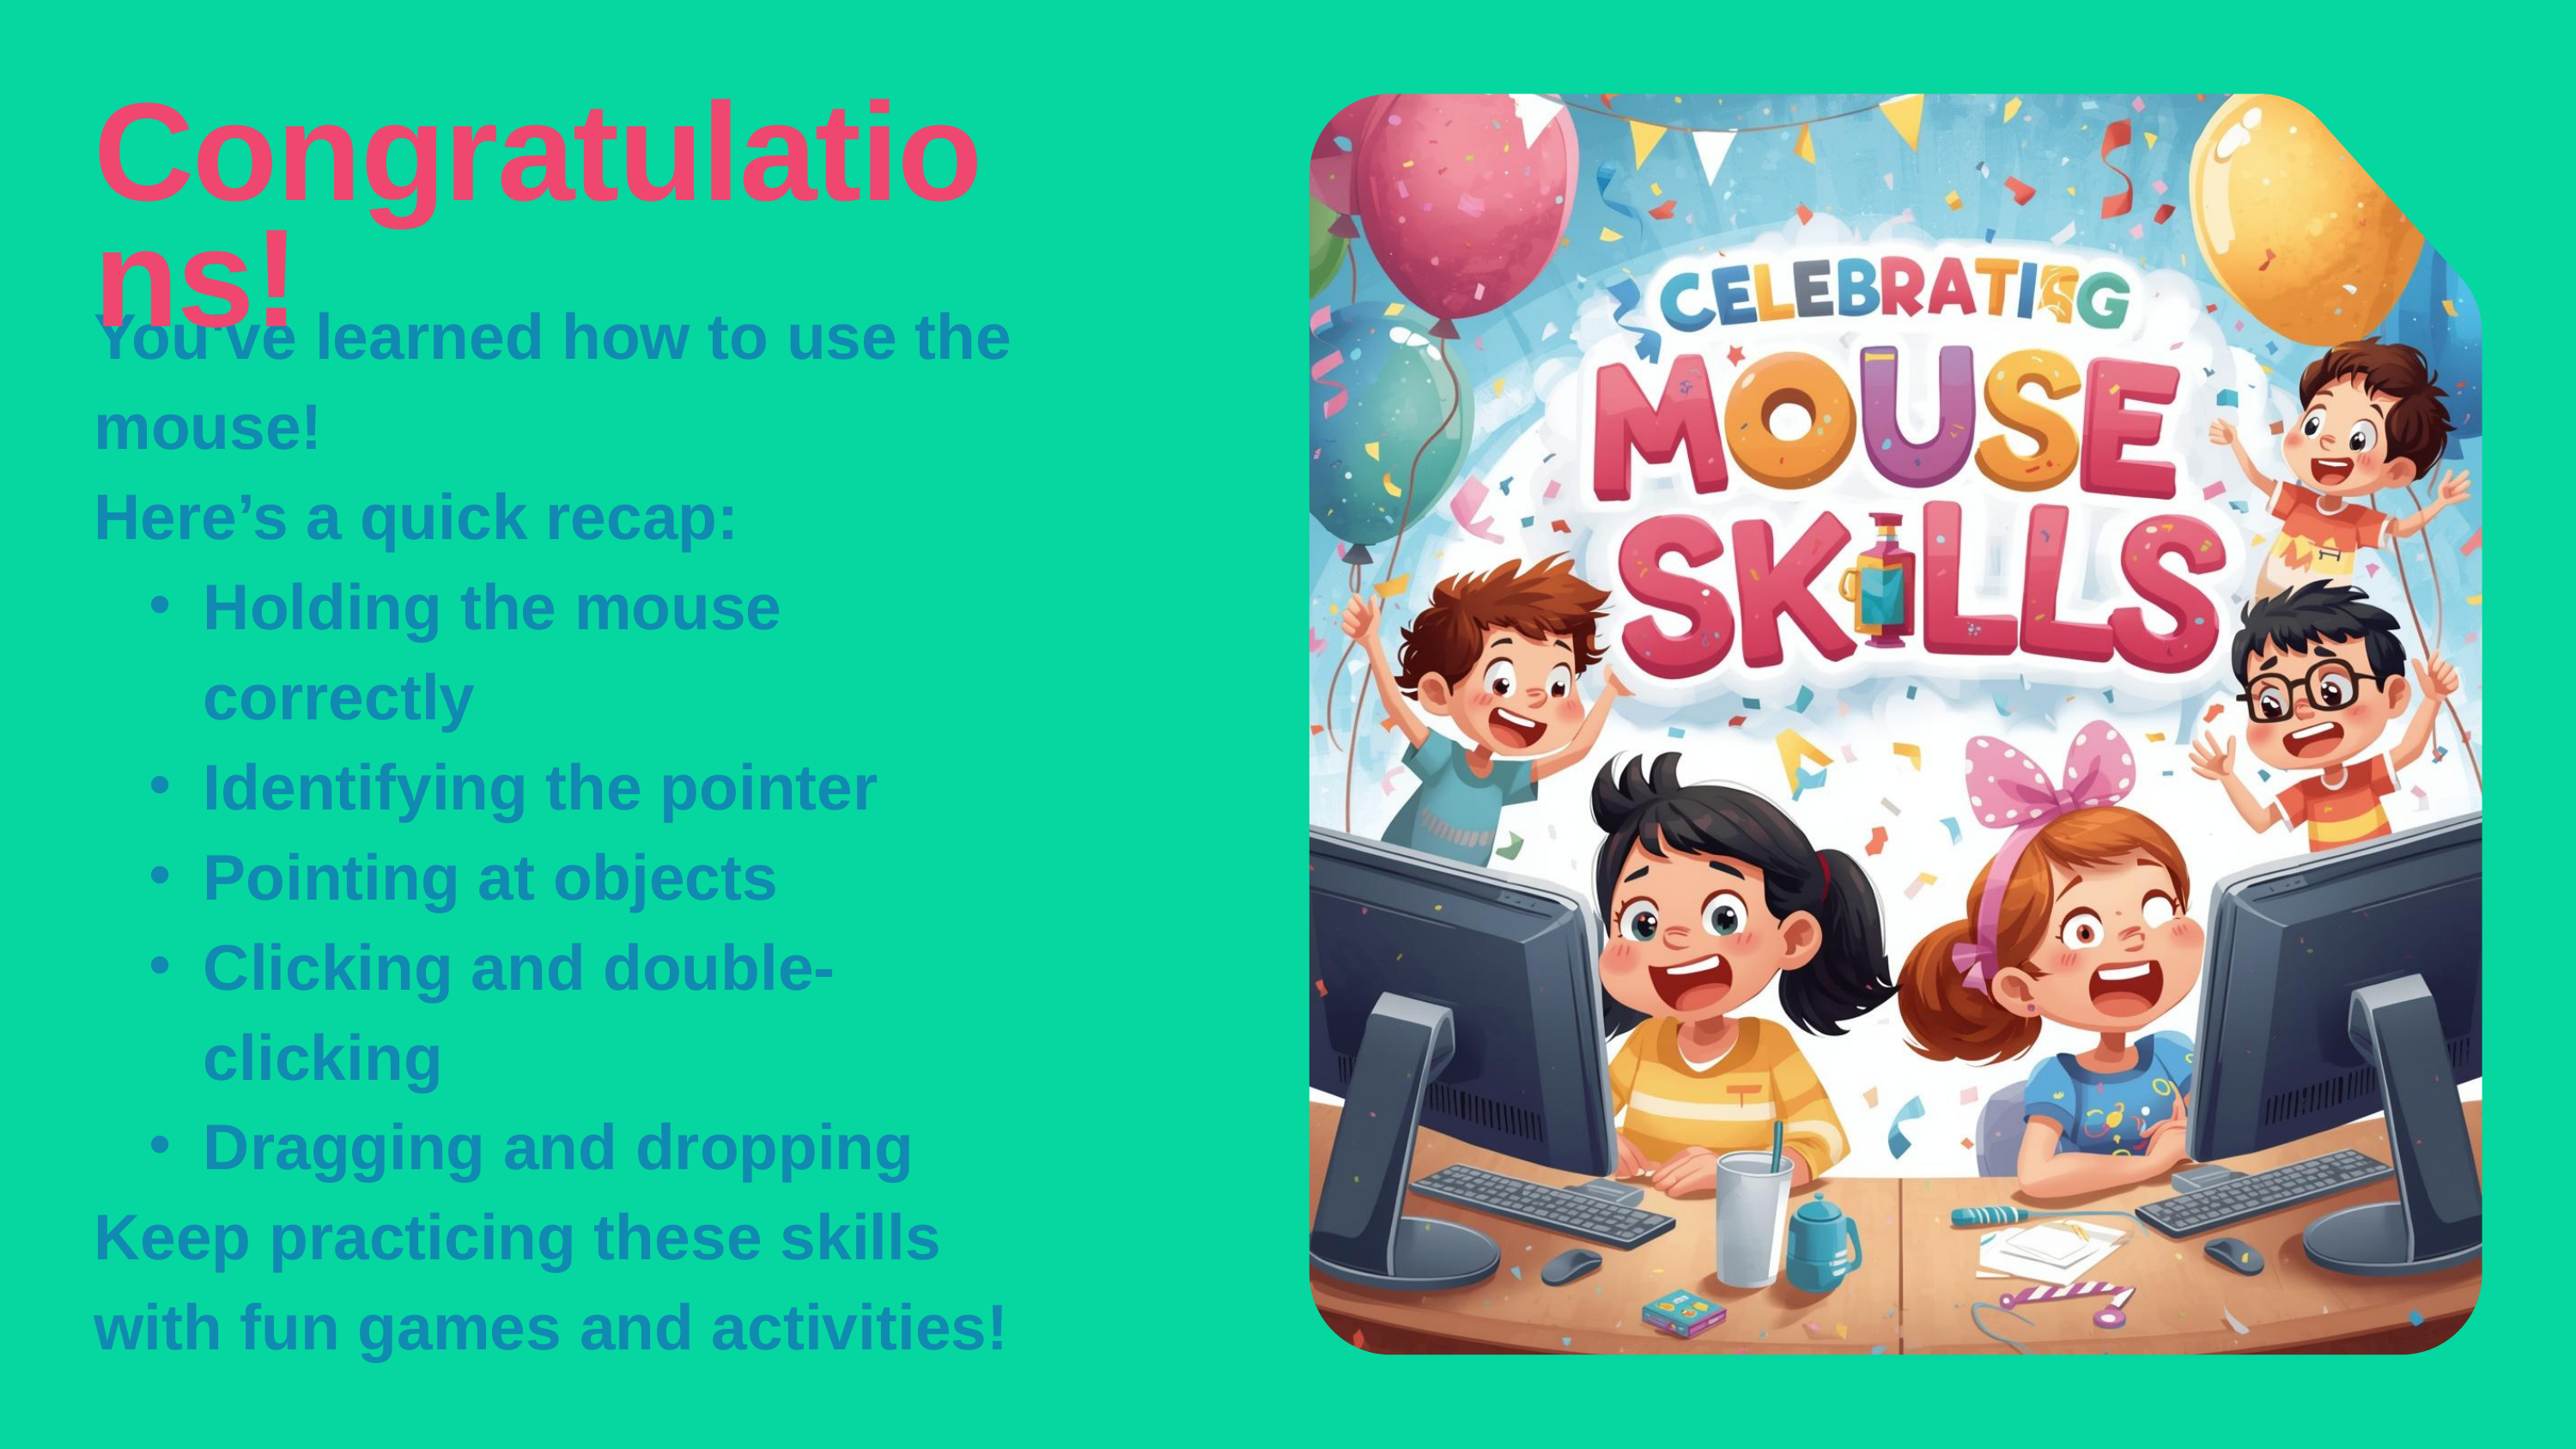

Congratulations!
You've learned how to use the mouse!
Here’s a quick recap:
Holding the mouse correctly
Identifying the pointer
Pointing at objects
Clicking and double-clicking
Dragging and dropping
Keep practicing these skills with fun games and activities!